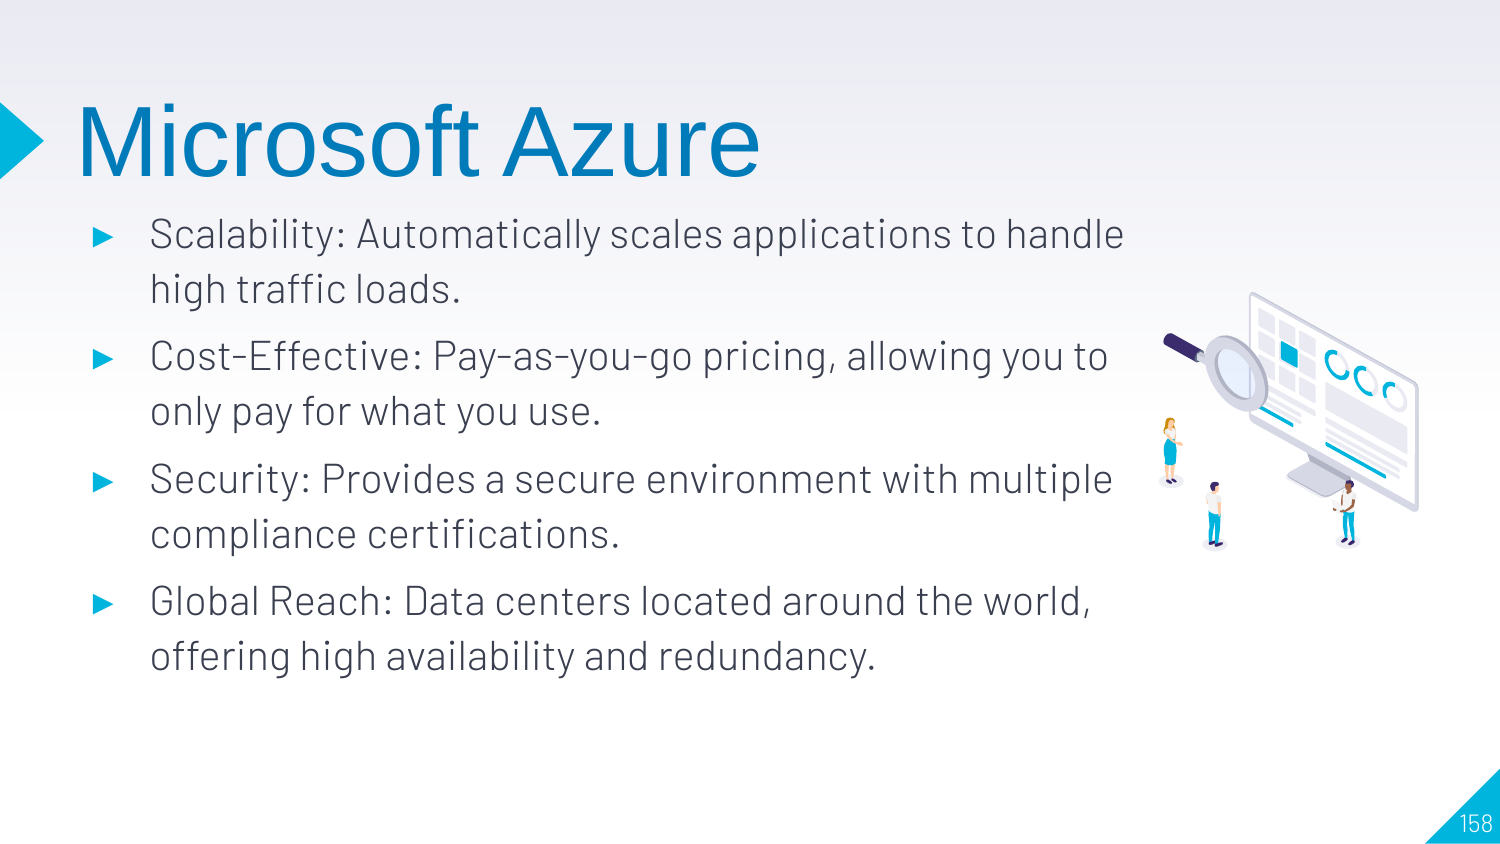

# Microsoft Azure
Scalability: Automatically scales applications to handle high traffic loads.
Cost-Effective: Pay-as-you-go pricing, allowing you to only pay for what you use.
Security: Provides a secure environment with multiple compliance certifications.
Global Reach: Data centers located around the world, offering high availability and redundancy.

158